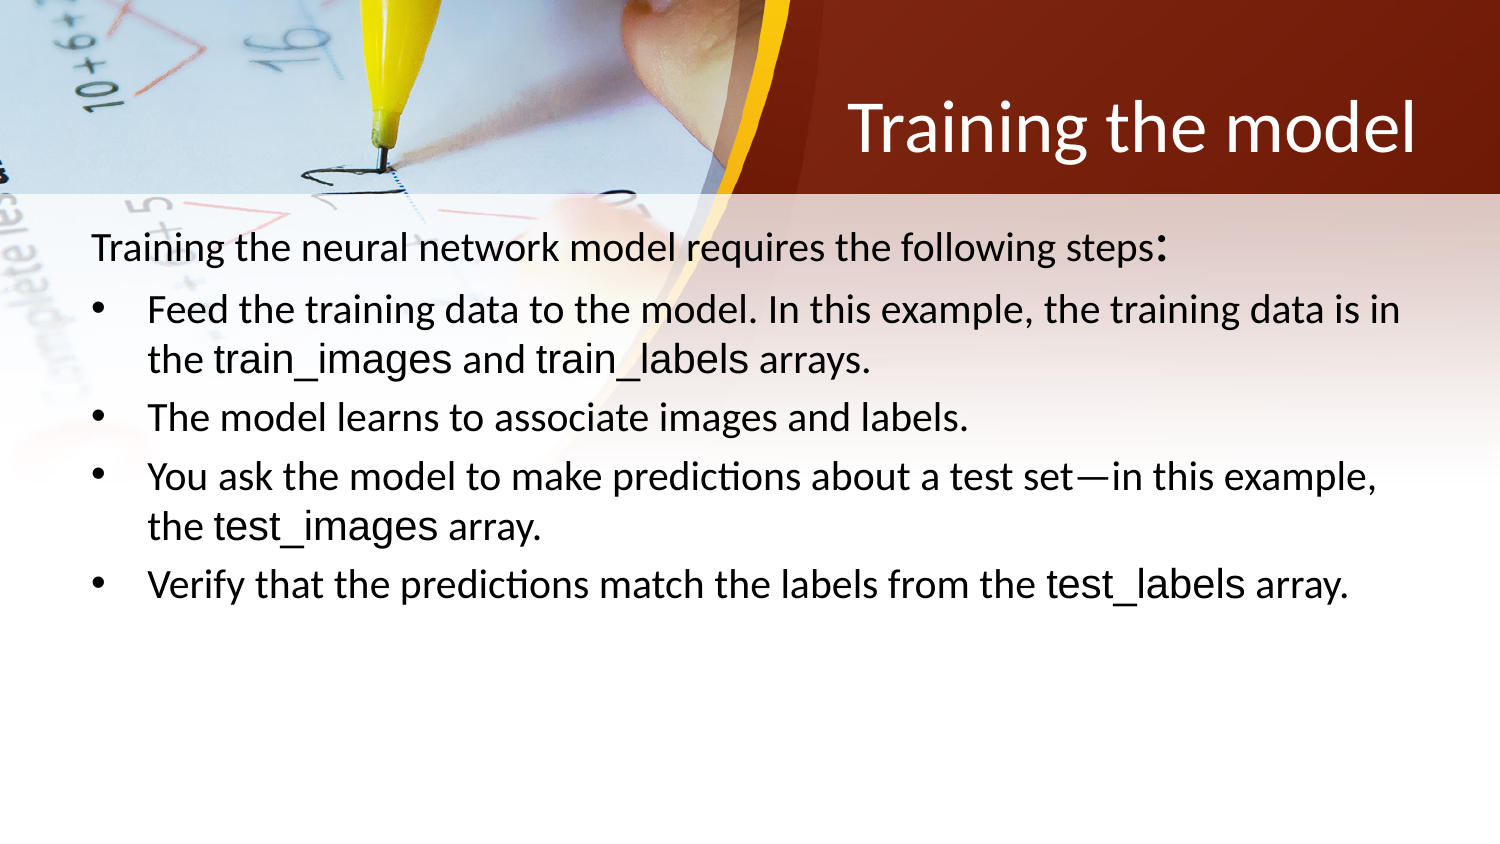

# Training the model
Training the neural network model requires the following steps:
Feed the training data to the model. In this example, the training data is in the train_images and train_labels arrays.
The model learns to associate images and labels.
You ask the model to make predictions about a test set—in this example, the test_images array.
Verify that the predictions match the labels from the test_labels array.